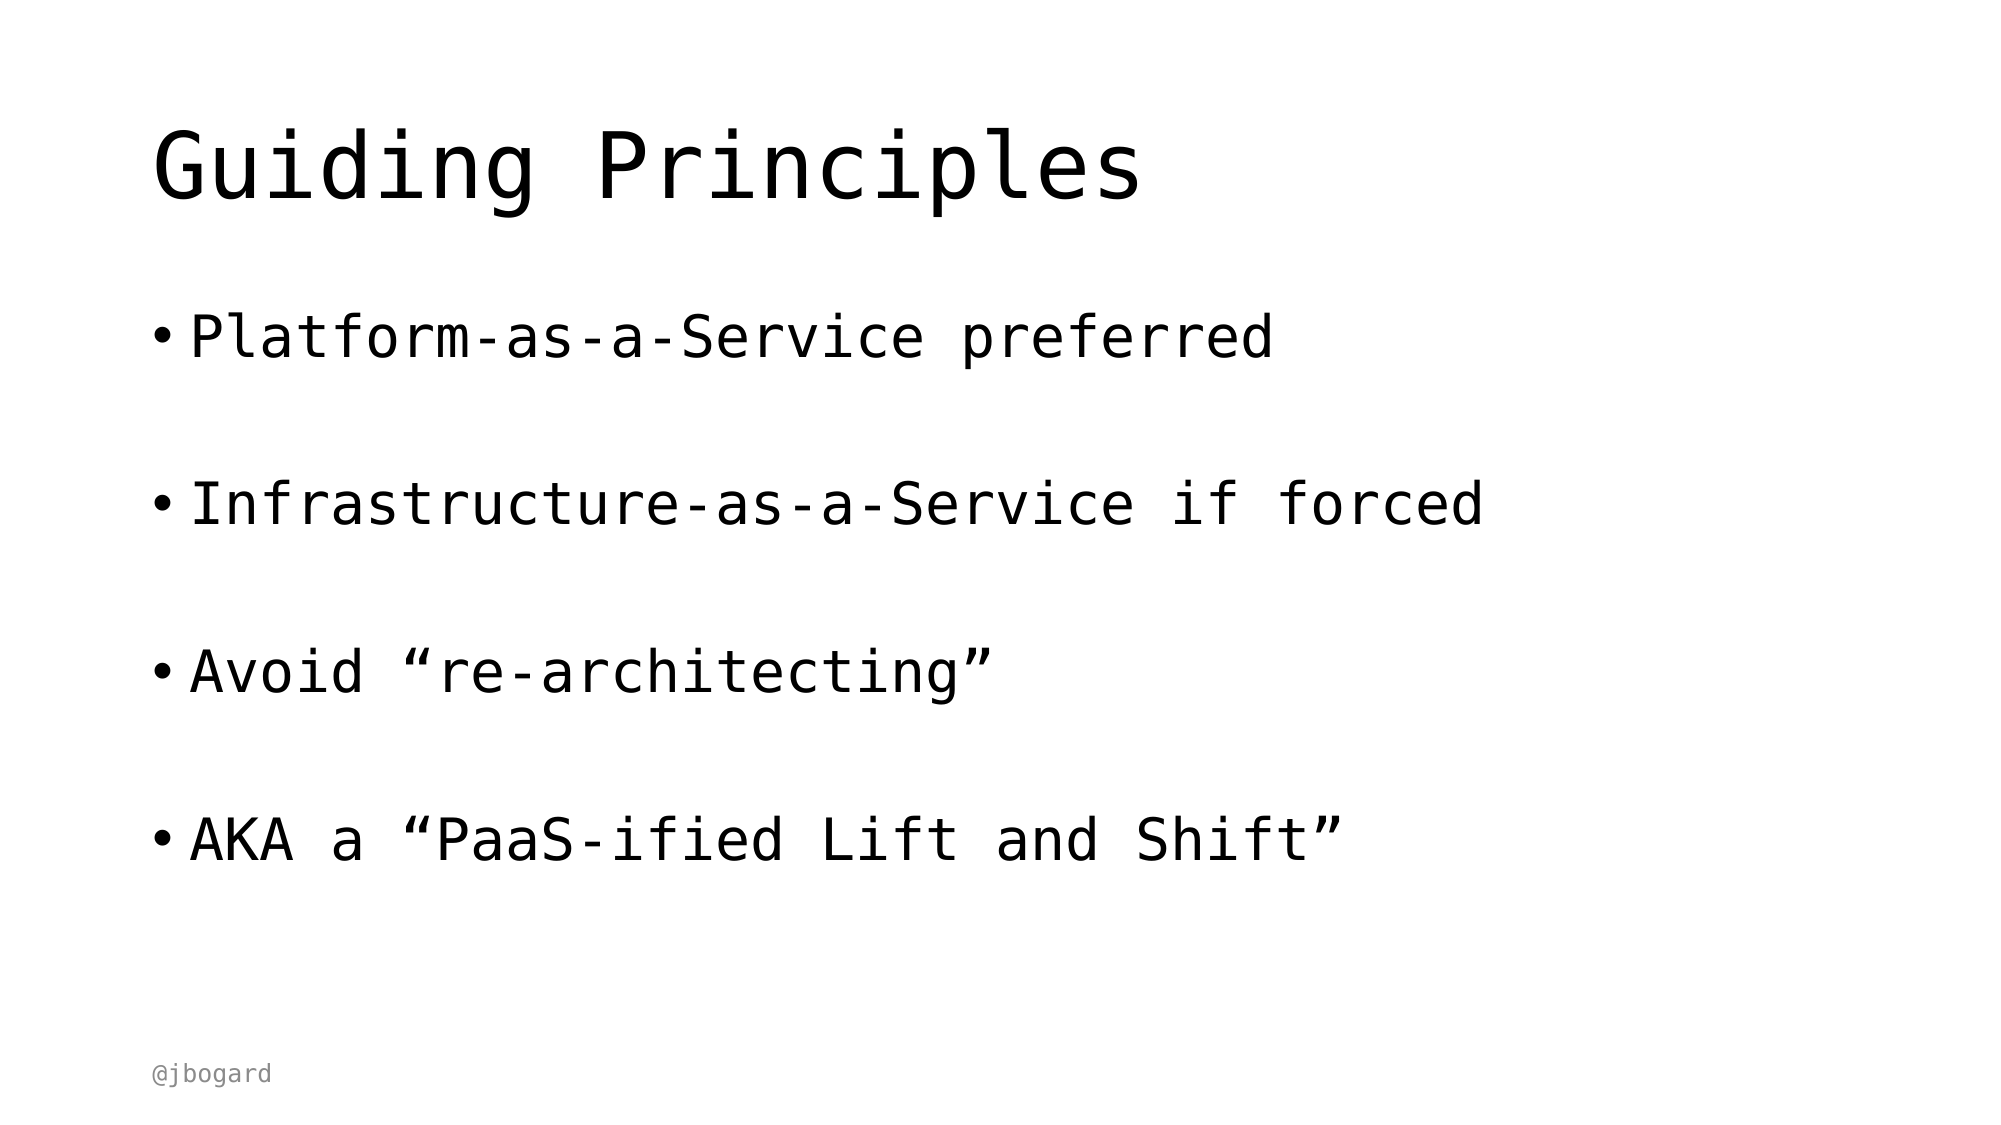

# Guiding Principles
Platform-as-a-Service preferred

Infrastructure-as-a-Service if forced

Avoid “re-architecting”

AKA a “PaaS-ified Lift and Shift”

@jbogard